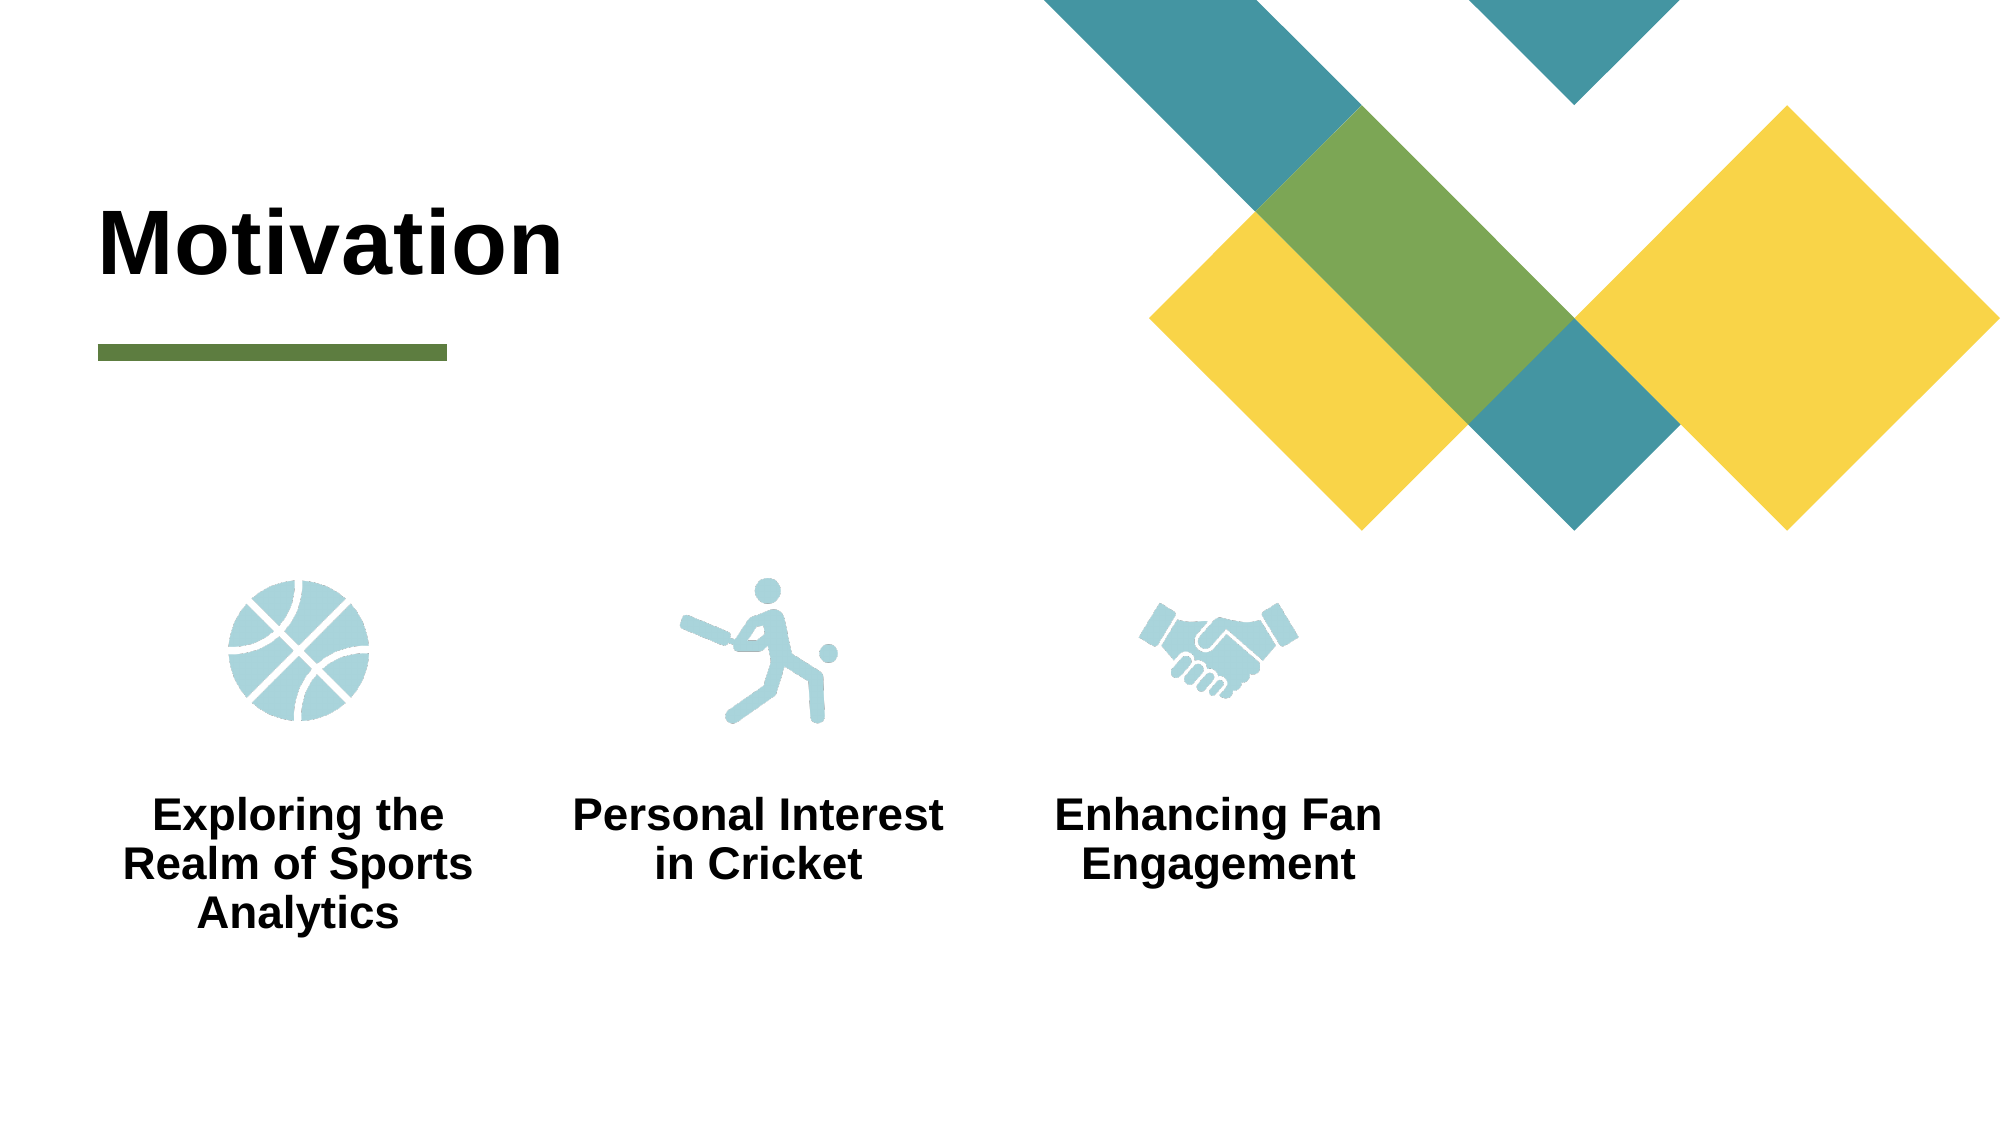

# Motivation
Exploring the Realm of Sports Analytics
Personal Interest in Cricket
Enhancing Fan Engagement